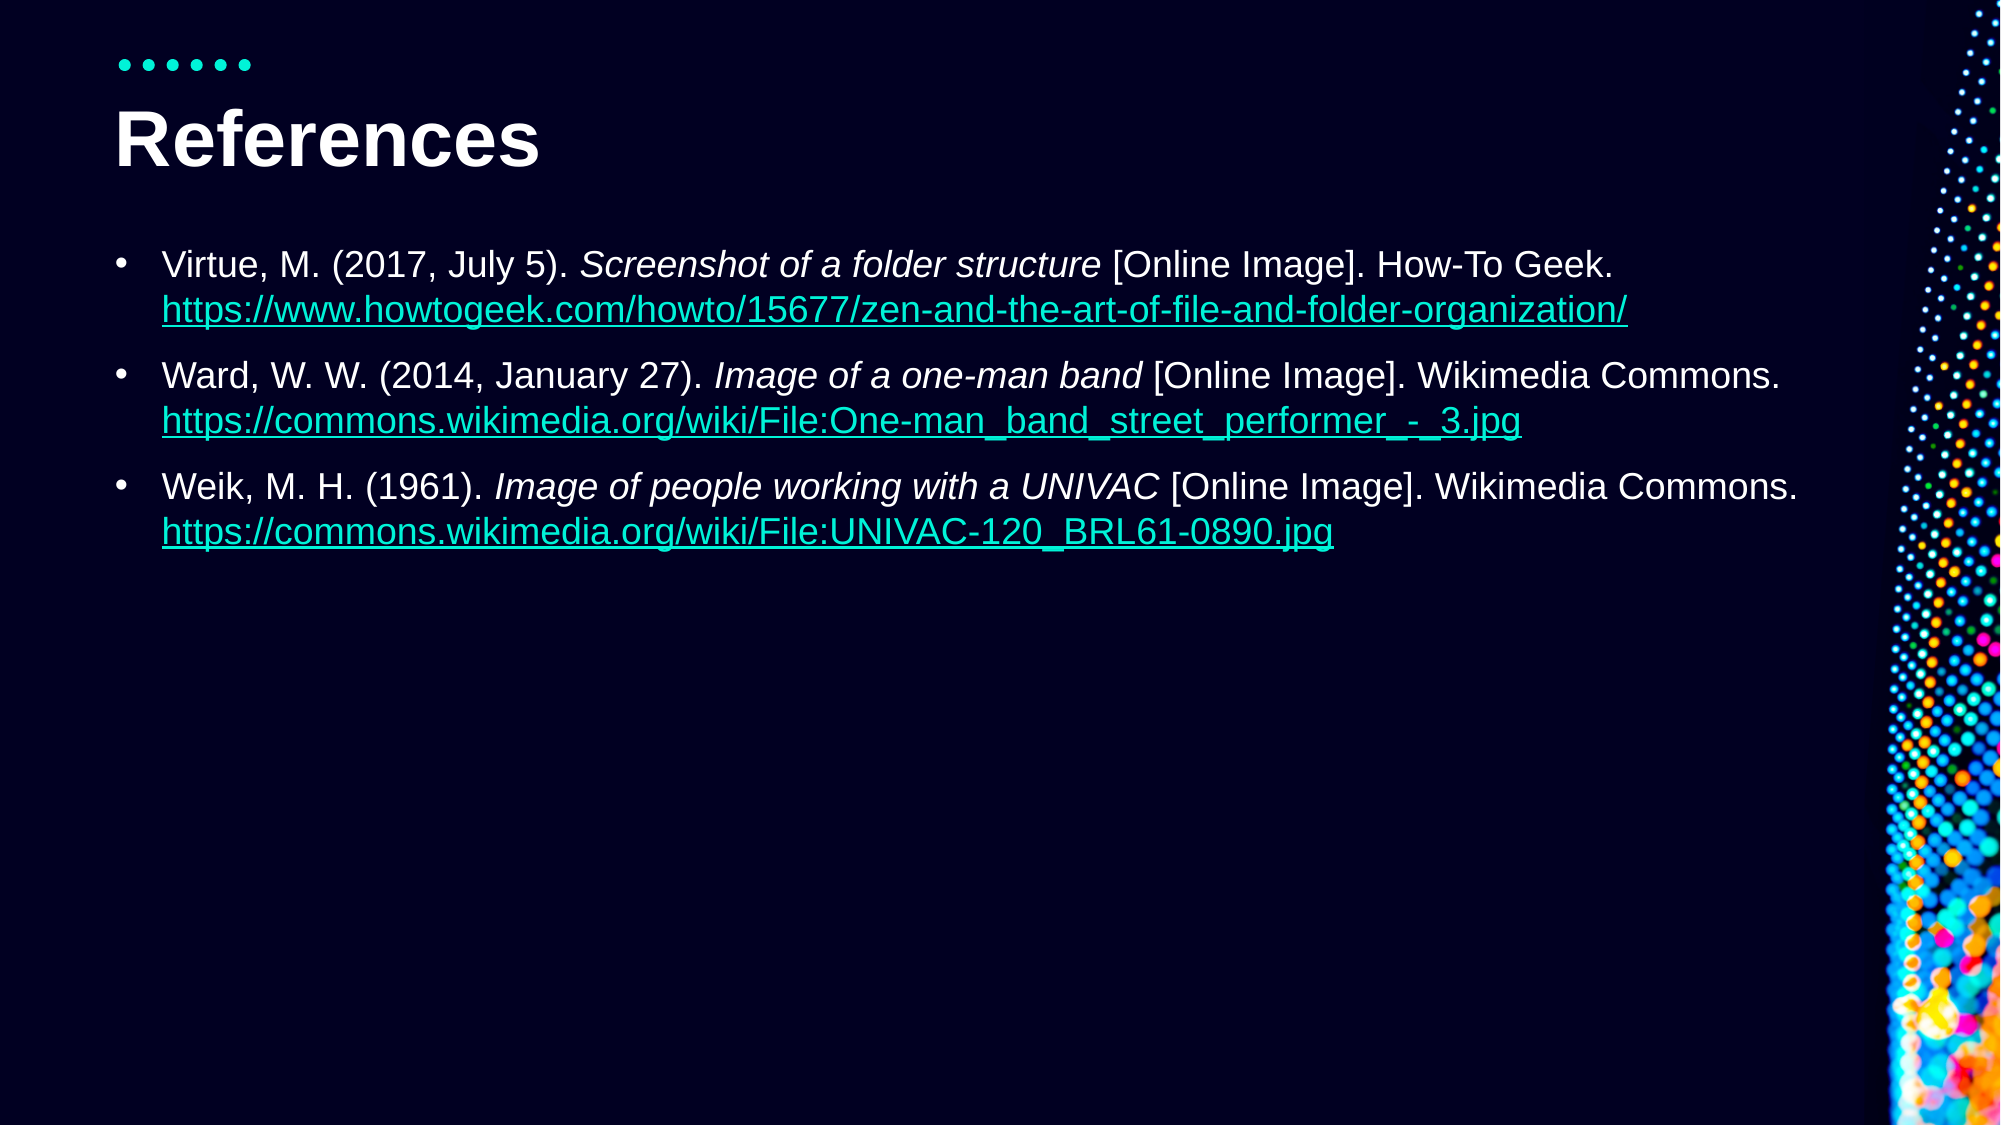

# References
Virtue, M. (2017, July 5). Screenshot of a folder structure [Online Image]. How-To Geek. https://www.howtogeek.com/howto/15677/zen-and-the-art-of-file-and-folder-organization/
Ward, W. W. (2014, January 27). Image of a one-man band [Online Image]. Wikimedia Commons. https://commons.wikimedia.org/wiki/File:One-man_band_street_performer_-_3.jpg
Weik, M. H. (1961). Image of people working with a UNIVAC [Online Image]. Wikimedia Commons. https://commons.wikimedia.org/wiki/File:UNIVAC-120_BRL61-0890.jpg